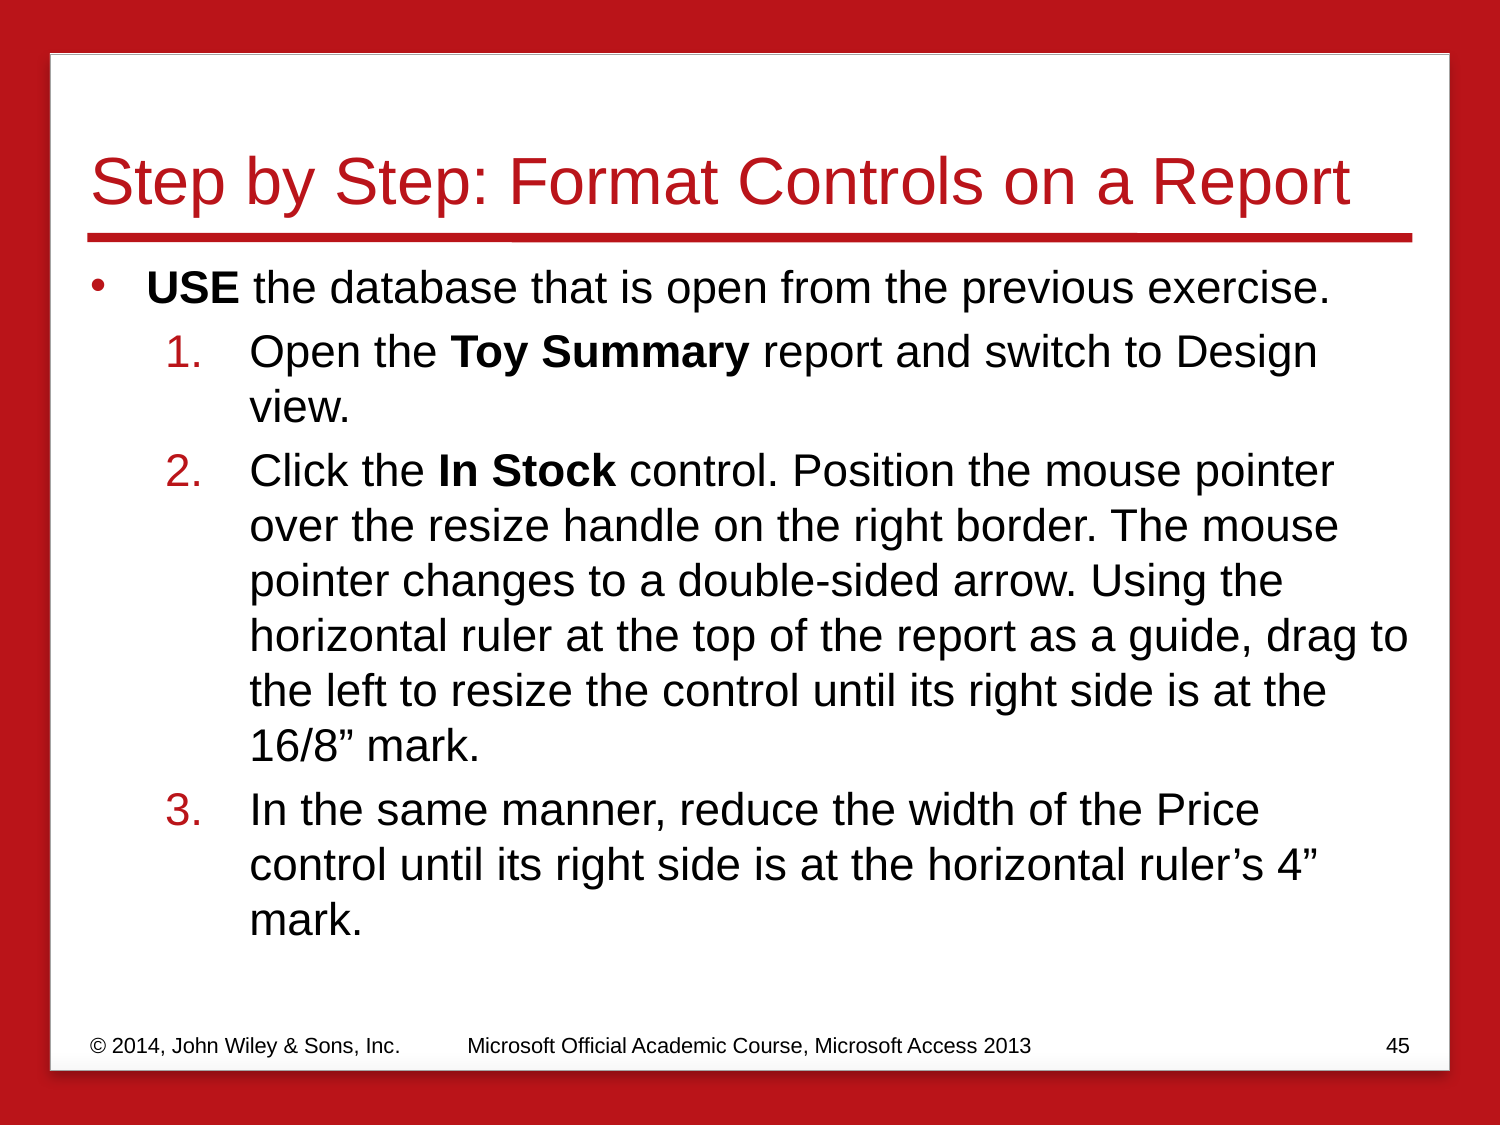

# Step by Step: Format Controls on a Report
USE the database that is open from the previous exercise.
Open the Toy Summary report and switch to Design view.
Click the In Stock control. Position the mouse pointer over the resize handle on the right border. The mouse pointer changes to a double-sided arrow. Using the horizontal ruler at the top of the report as a guide, drag to the left to resize the control until its right side is at the 16/8” mark.
In the same manner, reduce the width of the Price control until its right side is at the horizontal ruler’s 4” mark.
© 2014, John Wiley & Sons, Inc.
Microsoft Official Academic Course, Microsoft Access 2013
45